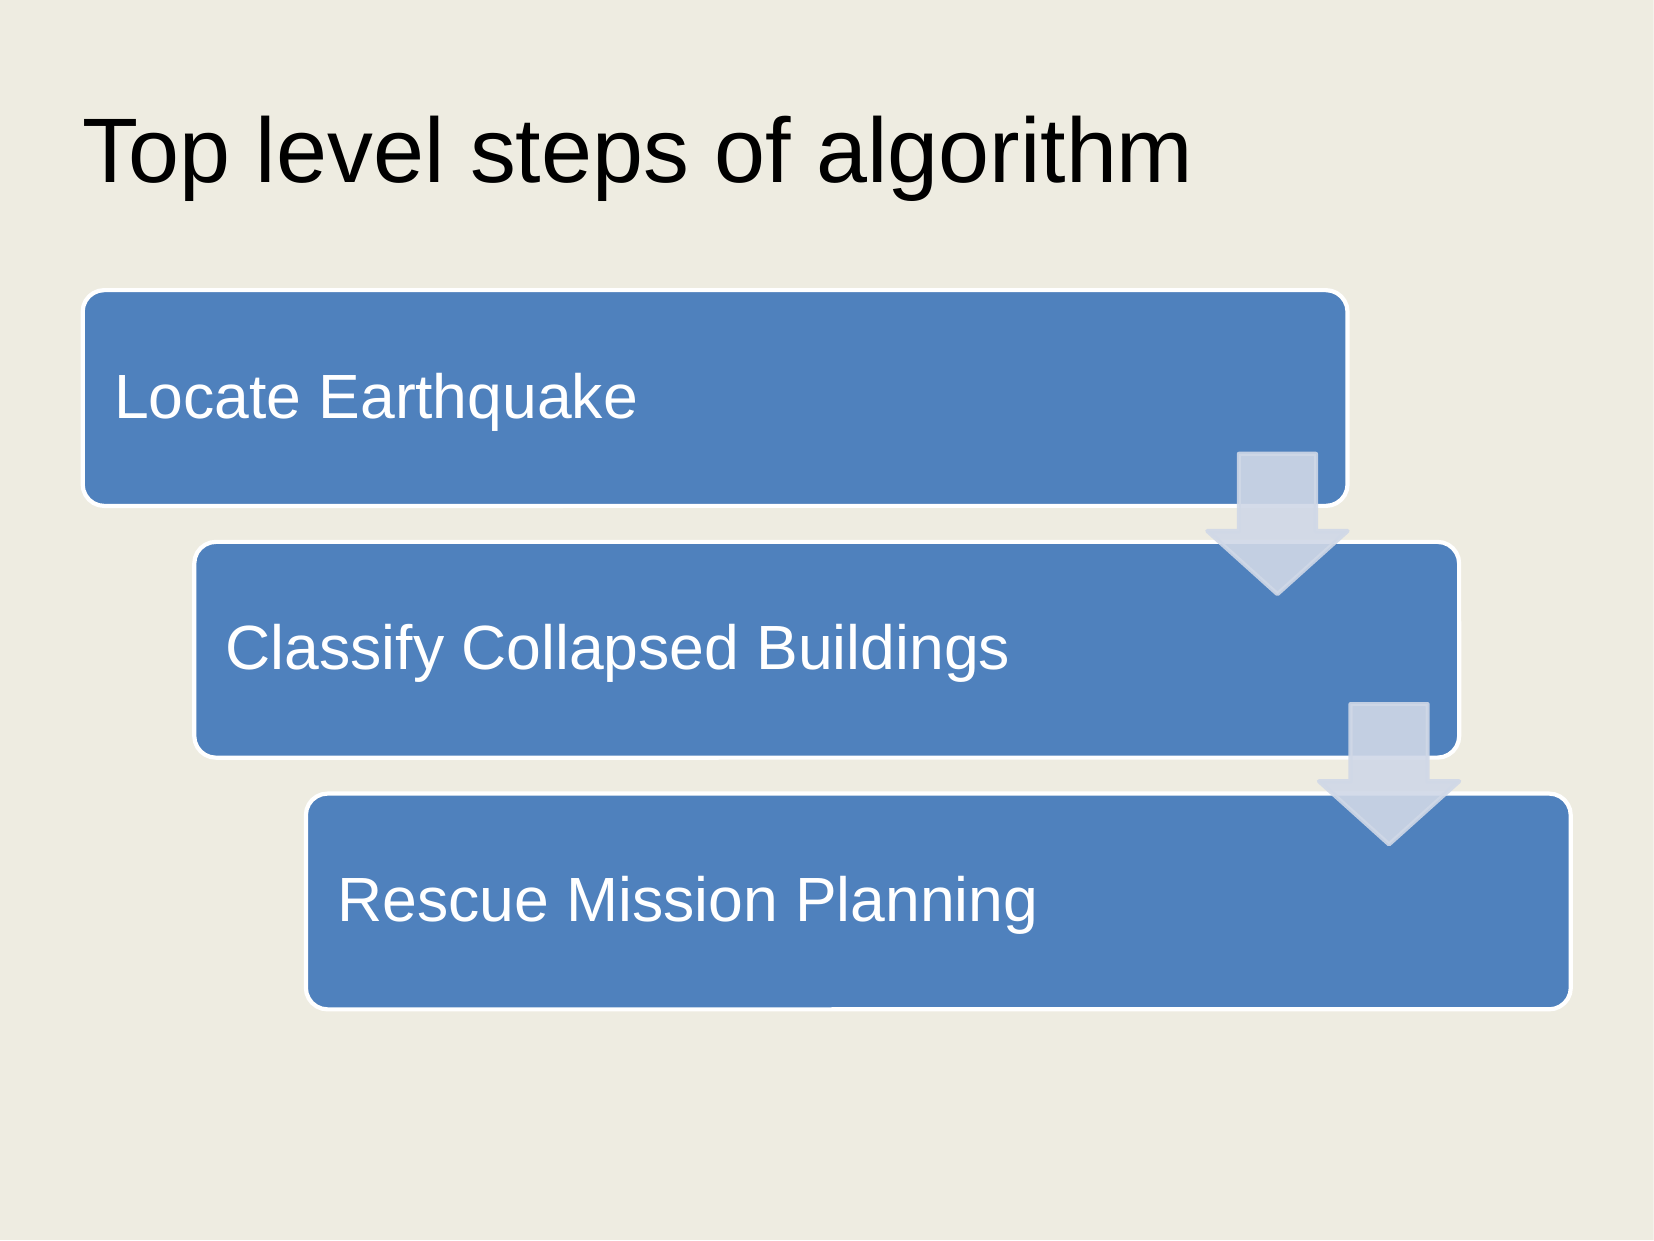

# Top level steps of algorithm
Locate Earthquake
Classify Collapsed Buildings
Rescue Mission Planning